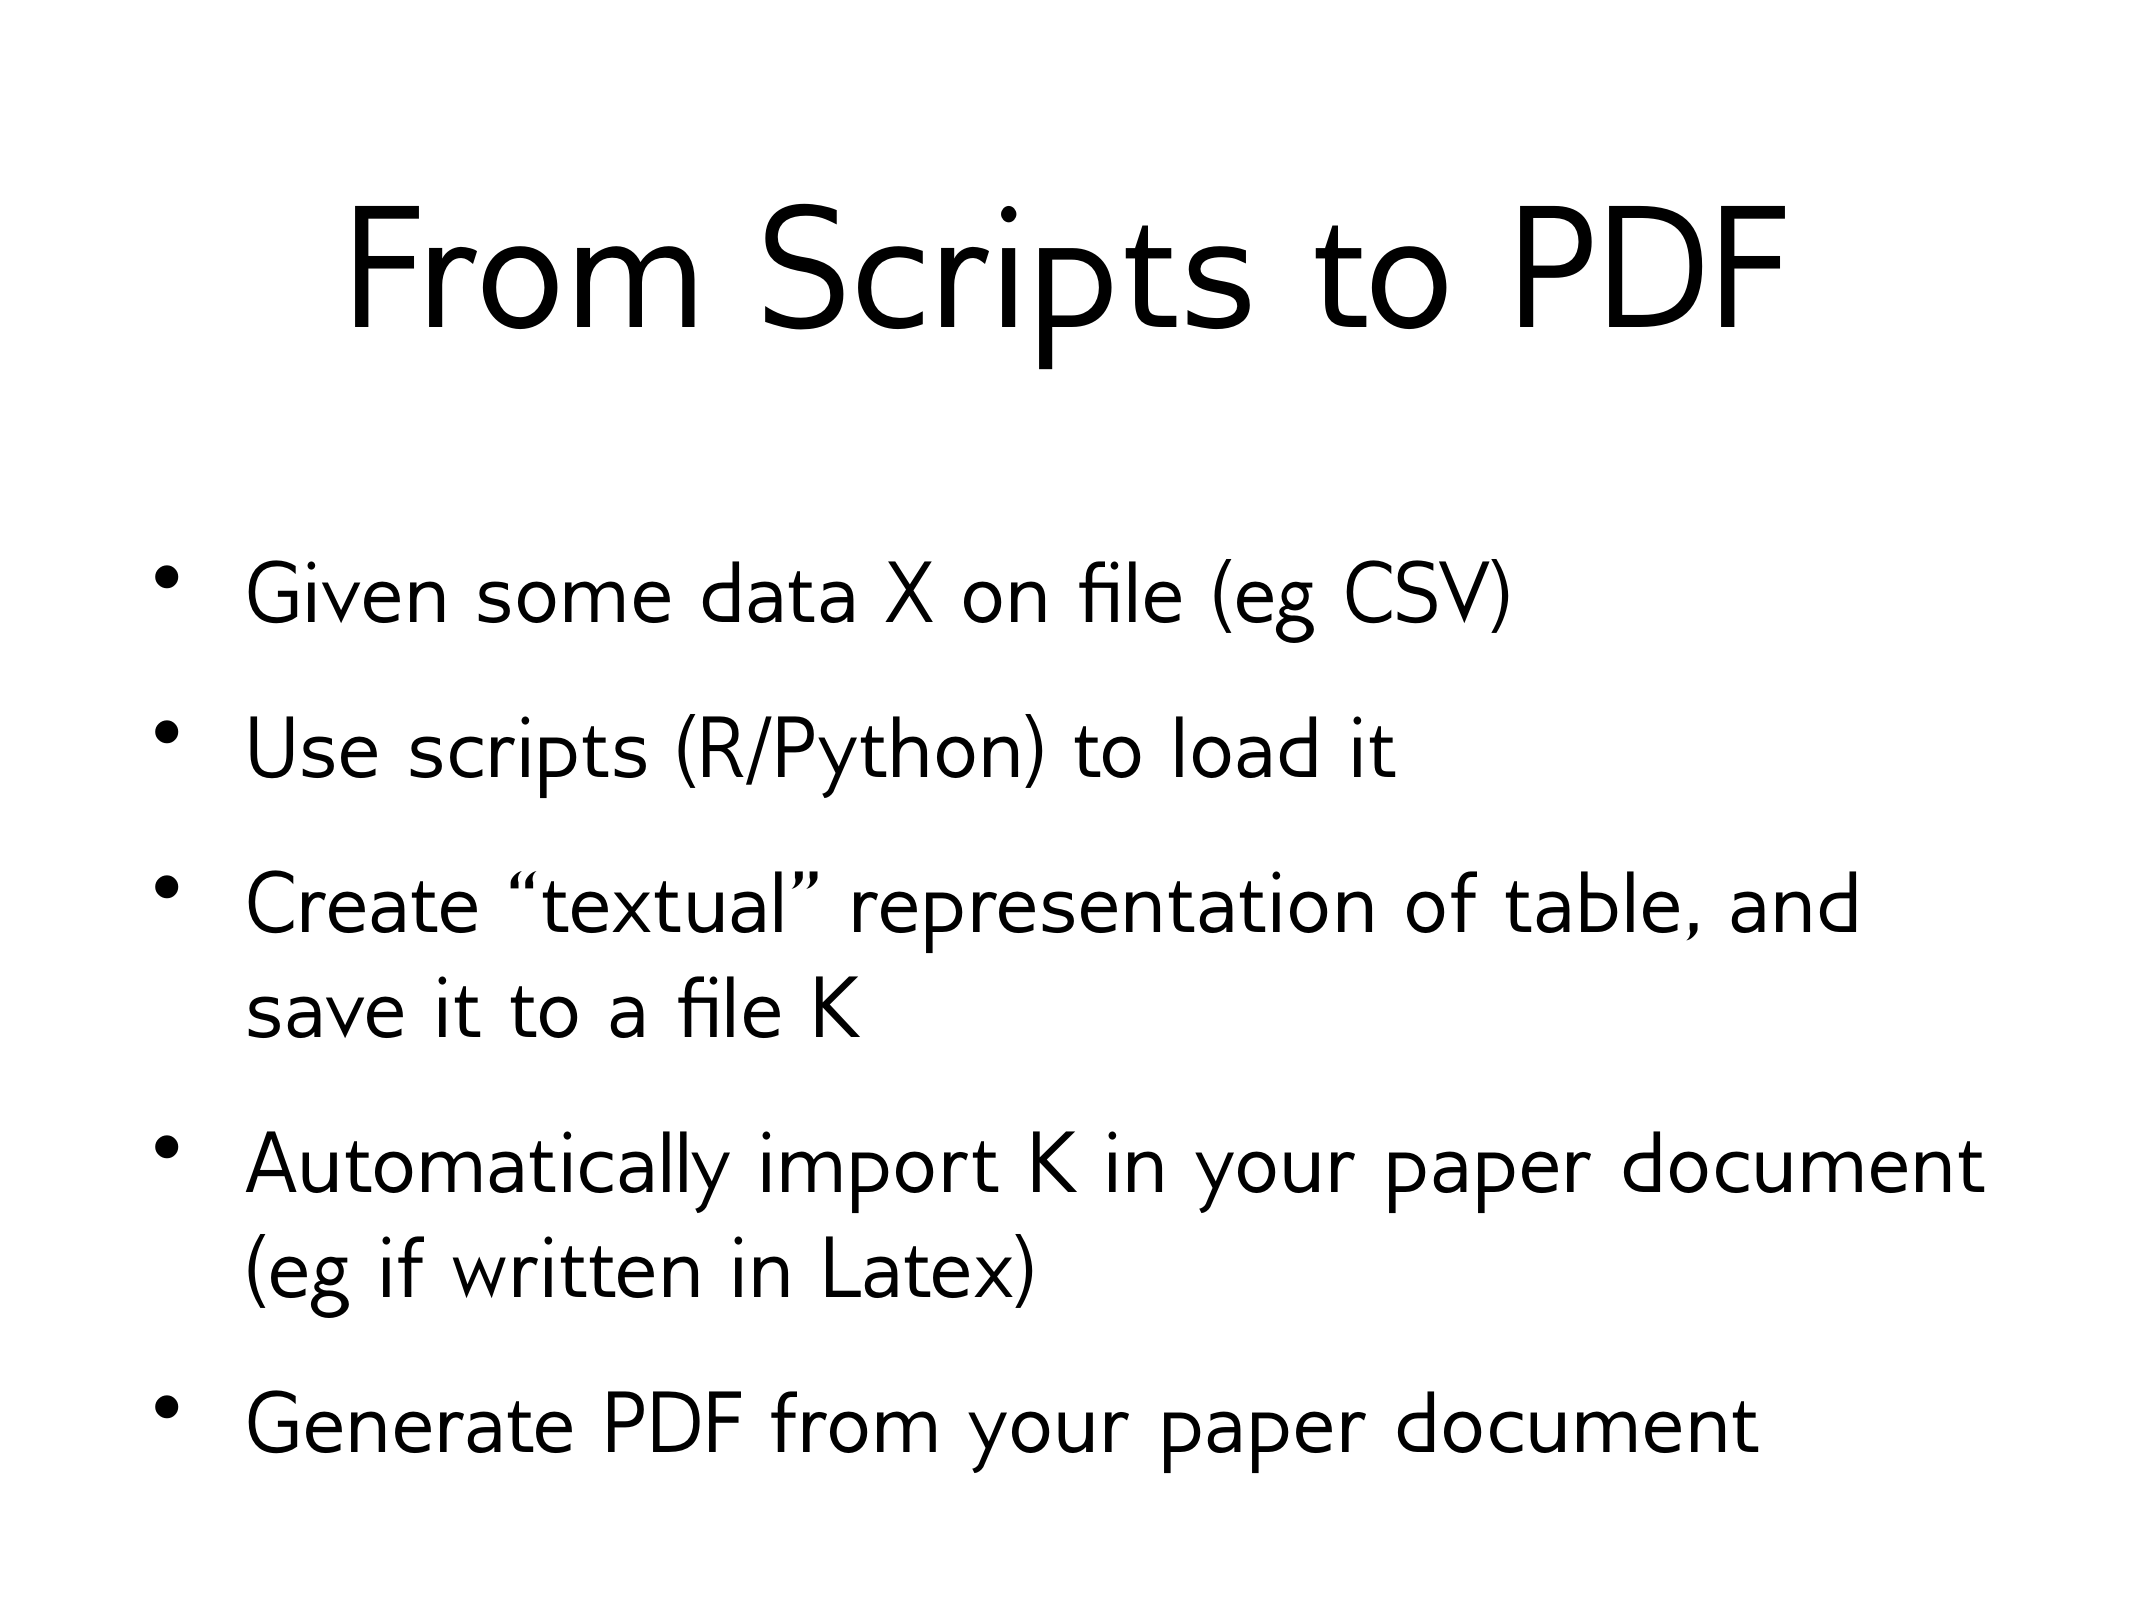

# From Scripts to PDF
Given some data X on file (eg CSV)
Use scripts (R/Python) to load it
Create “textual” representation of table, and save it to a file K
Automatically import K in your paper document (eg if written in Latex)
Generate PDF from your paper document